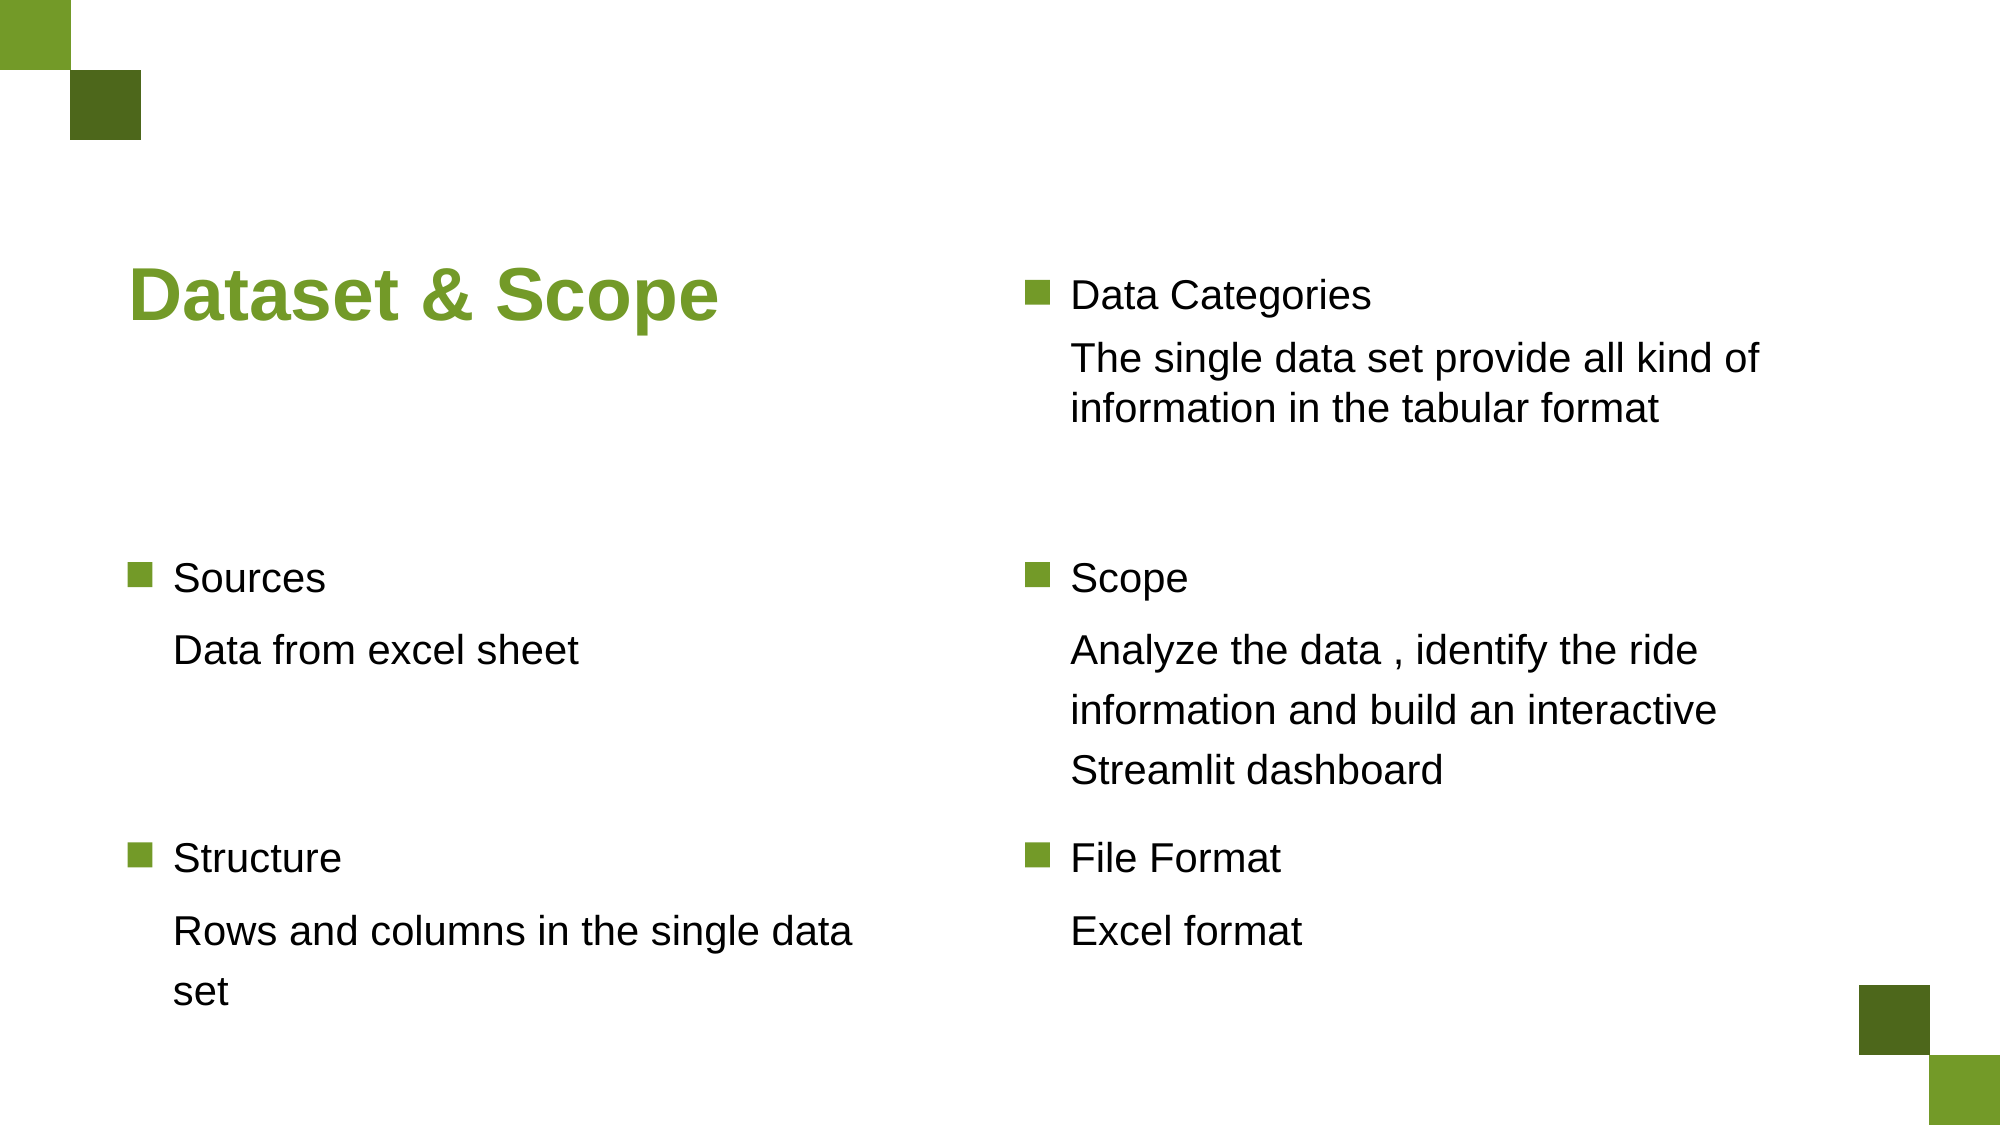

# Dataset & Scope
Data Categories
The single data set provide all kind of information in the tabular format
Sources
Scope

Data from excel sheet
Analyze the data , identify the ride information and build an interactive Streamlit dashboard
Structure
File Format
Rows and columns in the single data set
Excel format